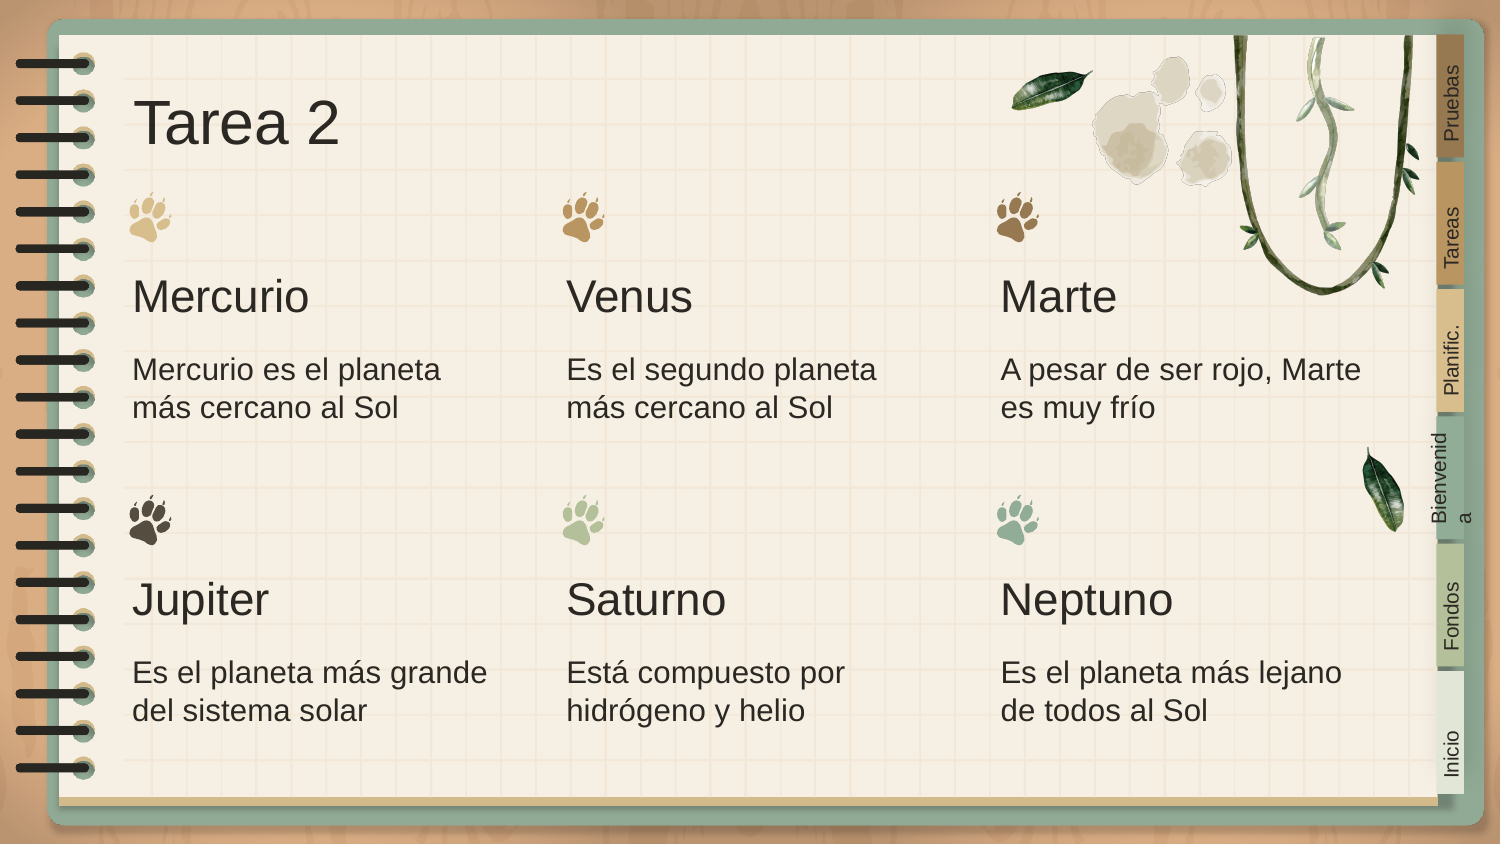

# Tarea 2
Pruebas

Tareas
Mercurio
Venus
Marte
Planific.
Mercurio es el planeta más cercano al Sol
Es el segundo planeta más cercano al Sol
A pesar de ser rojo, Marte es muy frío
Bienvenida

Jupiter
Saturno
Neptuno
Fondos
Es el planeta más grande del sistema solar
Está compuesto por hidrógeno y helio
Es el planeta más lejano de todos al Sol
Inicio